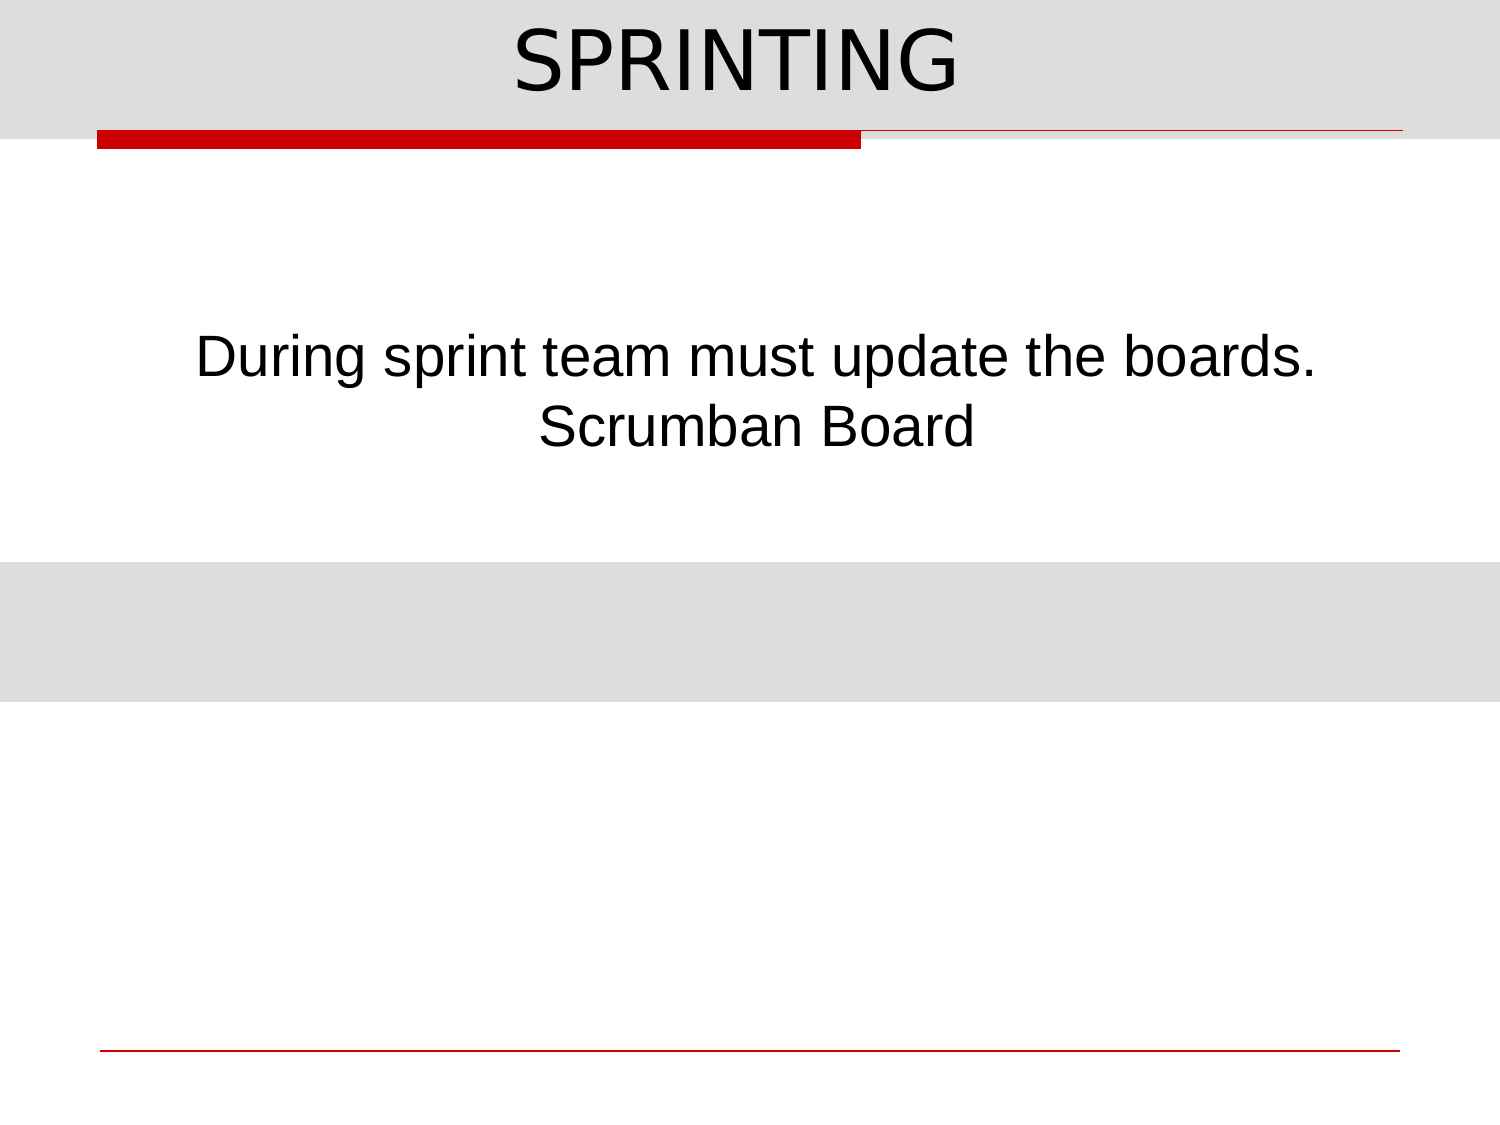

# SPRINTING

During sprint team must update the boards. Scrumban Board